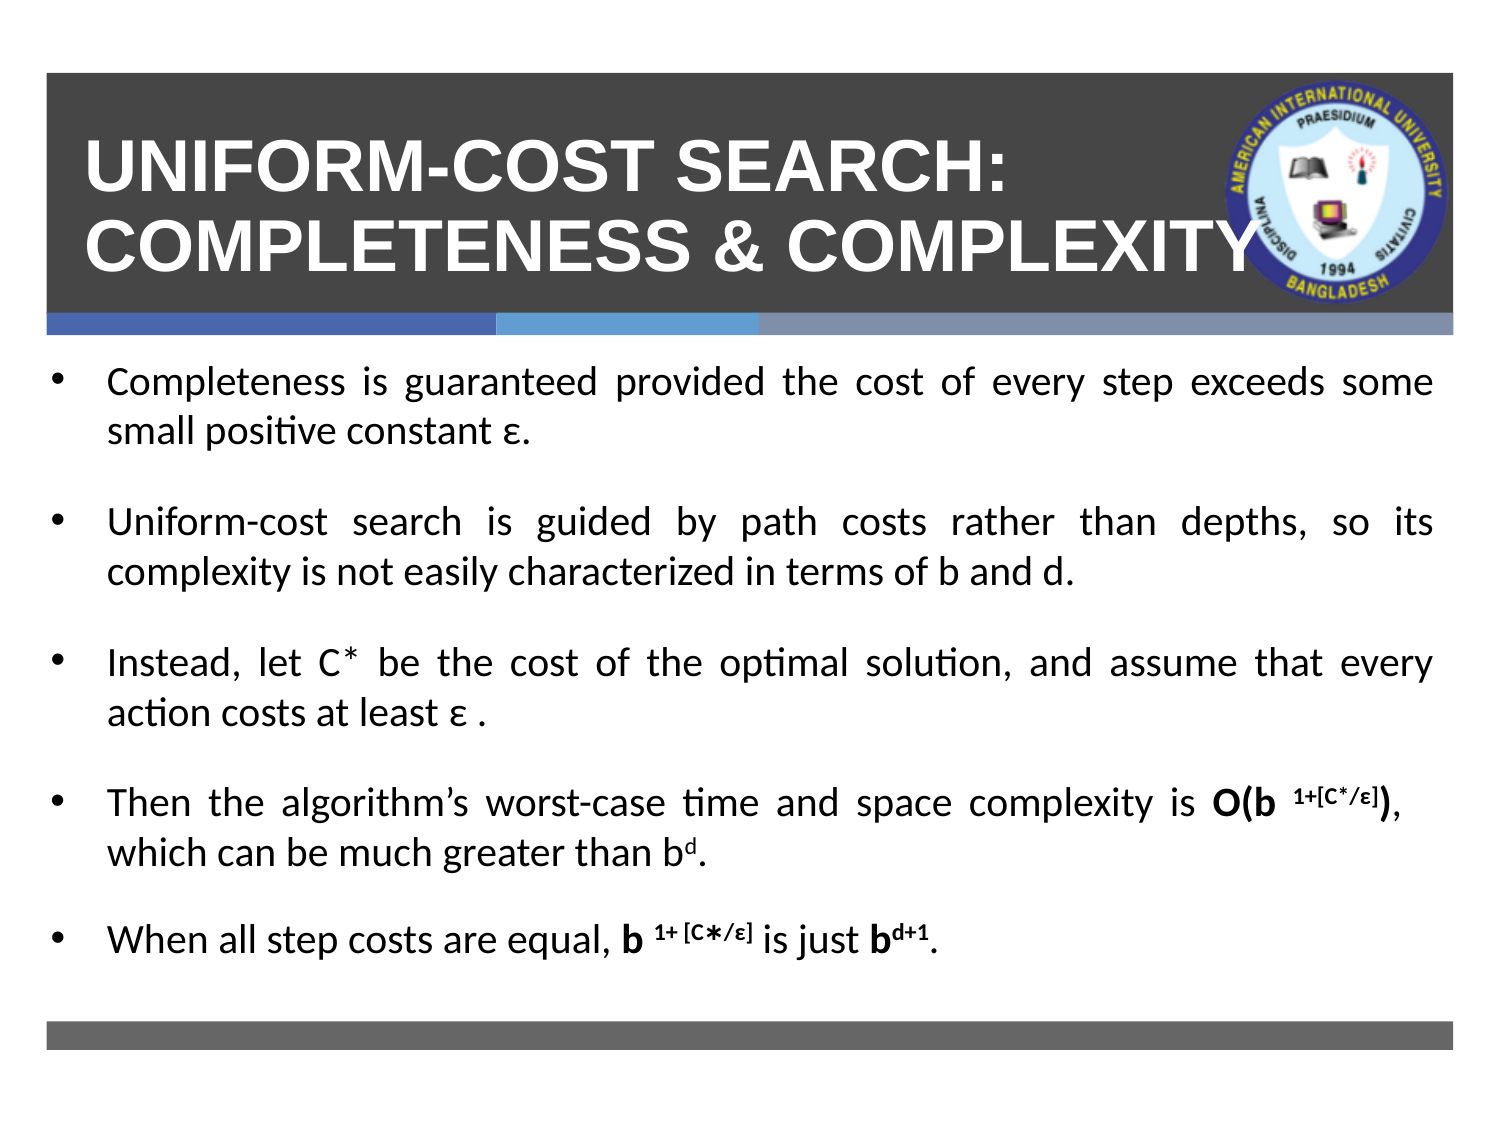

# UNIFORM-COST SEARCH: COMPLETENESS & COMPLEXITY
Completeness is guaranteed provided the cost of every step exceeds some small positive constant ε.
Uniform-cost search is guided by path costs rather than depths, so its complexity is not easily characterized in terms of b and d.
Instead, let C* be the cost of the optimal solution, and assume that every action costs at least ε .
Then the algorithm’s worst-case time and space complexity is O(b 1+[C*/ε]), which can be much greater than bd.
When all step costs are equal, b 1+ [C∗/ε] is just bd+1.